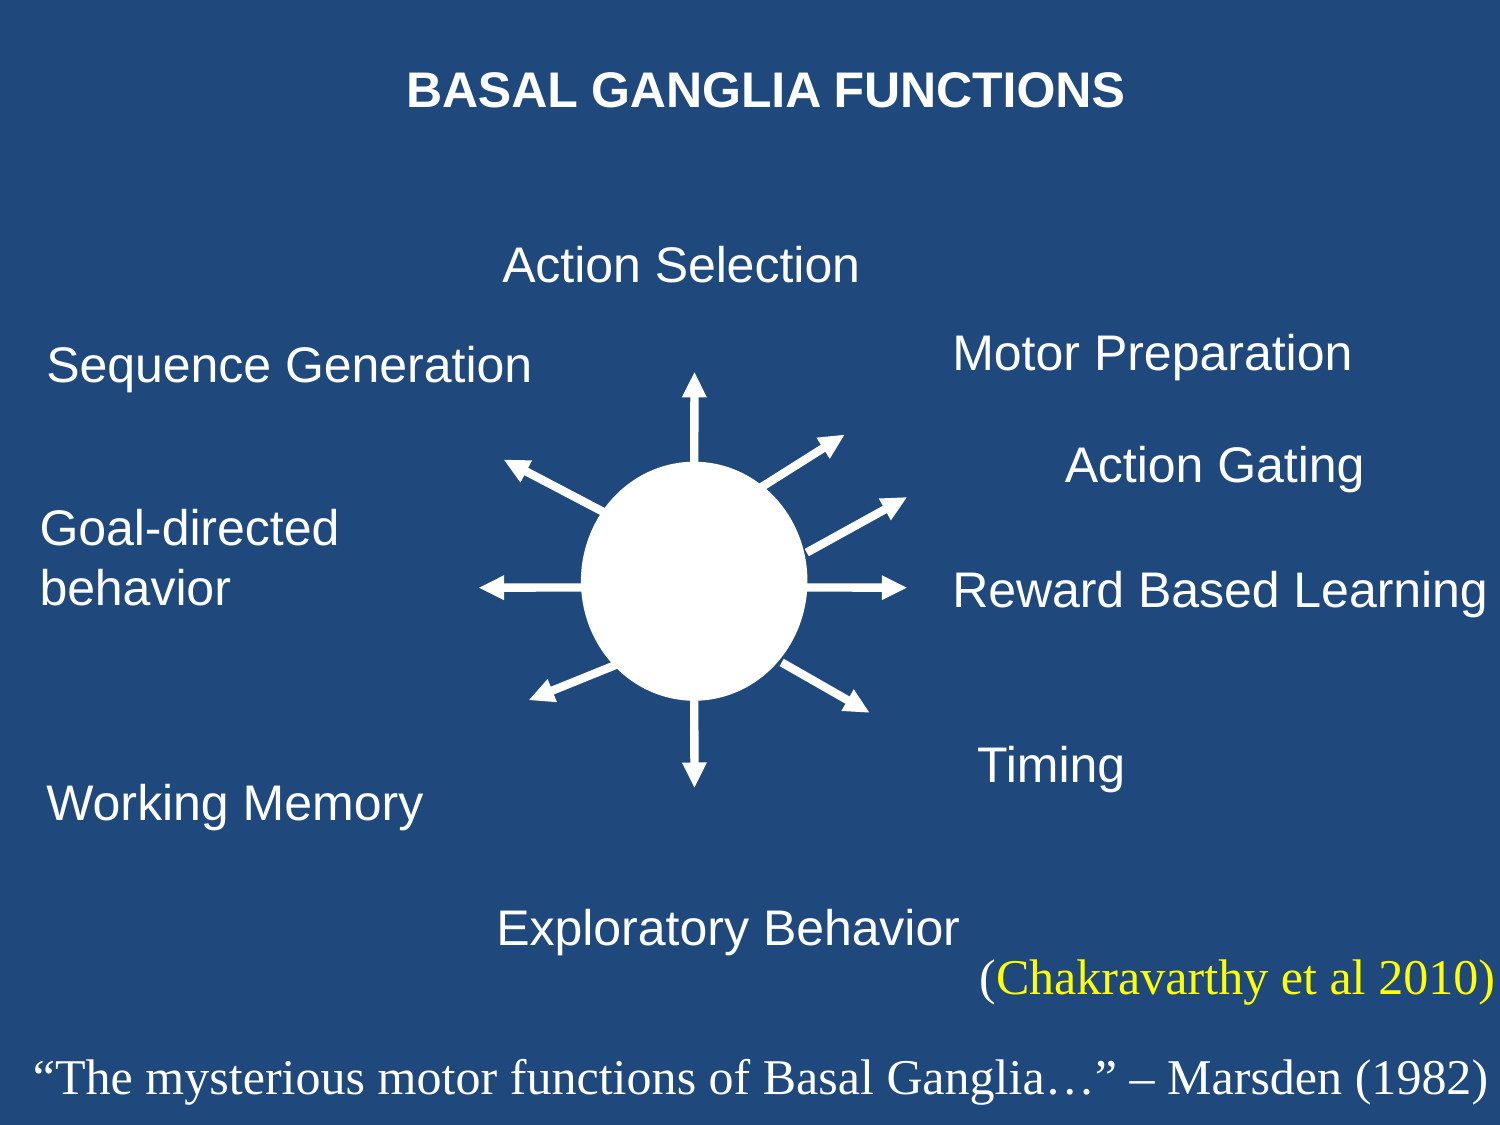

# BASAL GANGLIA FUNCTIONS
Action Selection

Motor Preparation
Sequence Generation

Action Gating

9
Reward Based Learning

Timing
Working Memory
Exploratory Behavior
Goal-directed behavior
(Chakravarthy et al 2010)
“The mysterious motor functions of Basal Ganglia…” – Marsden (1982)